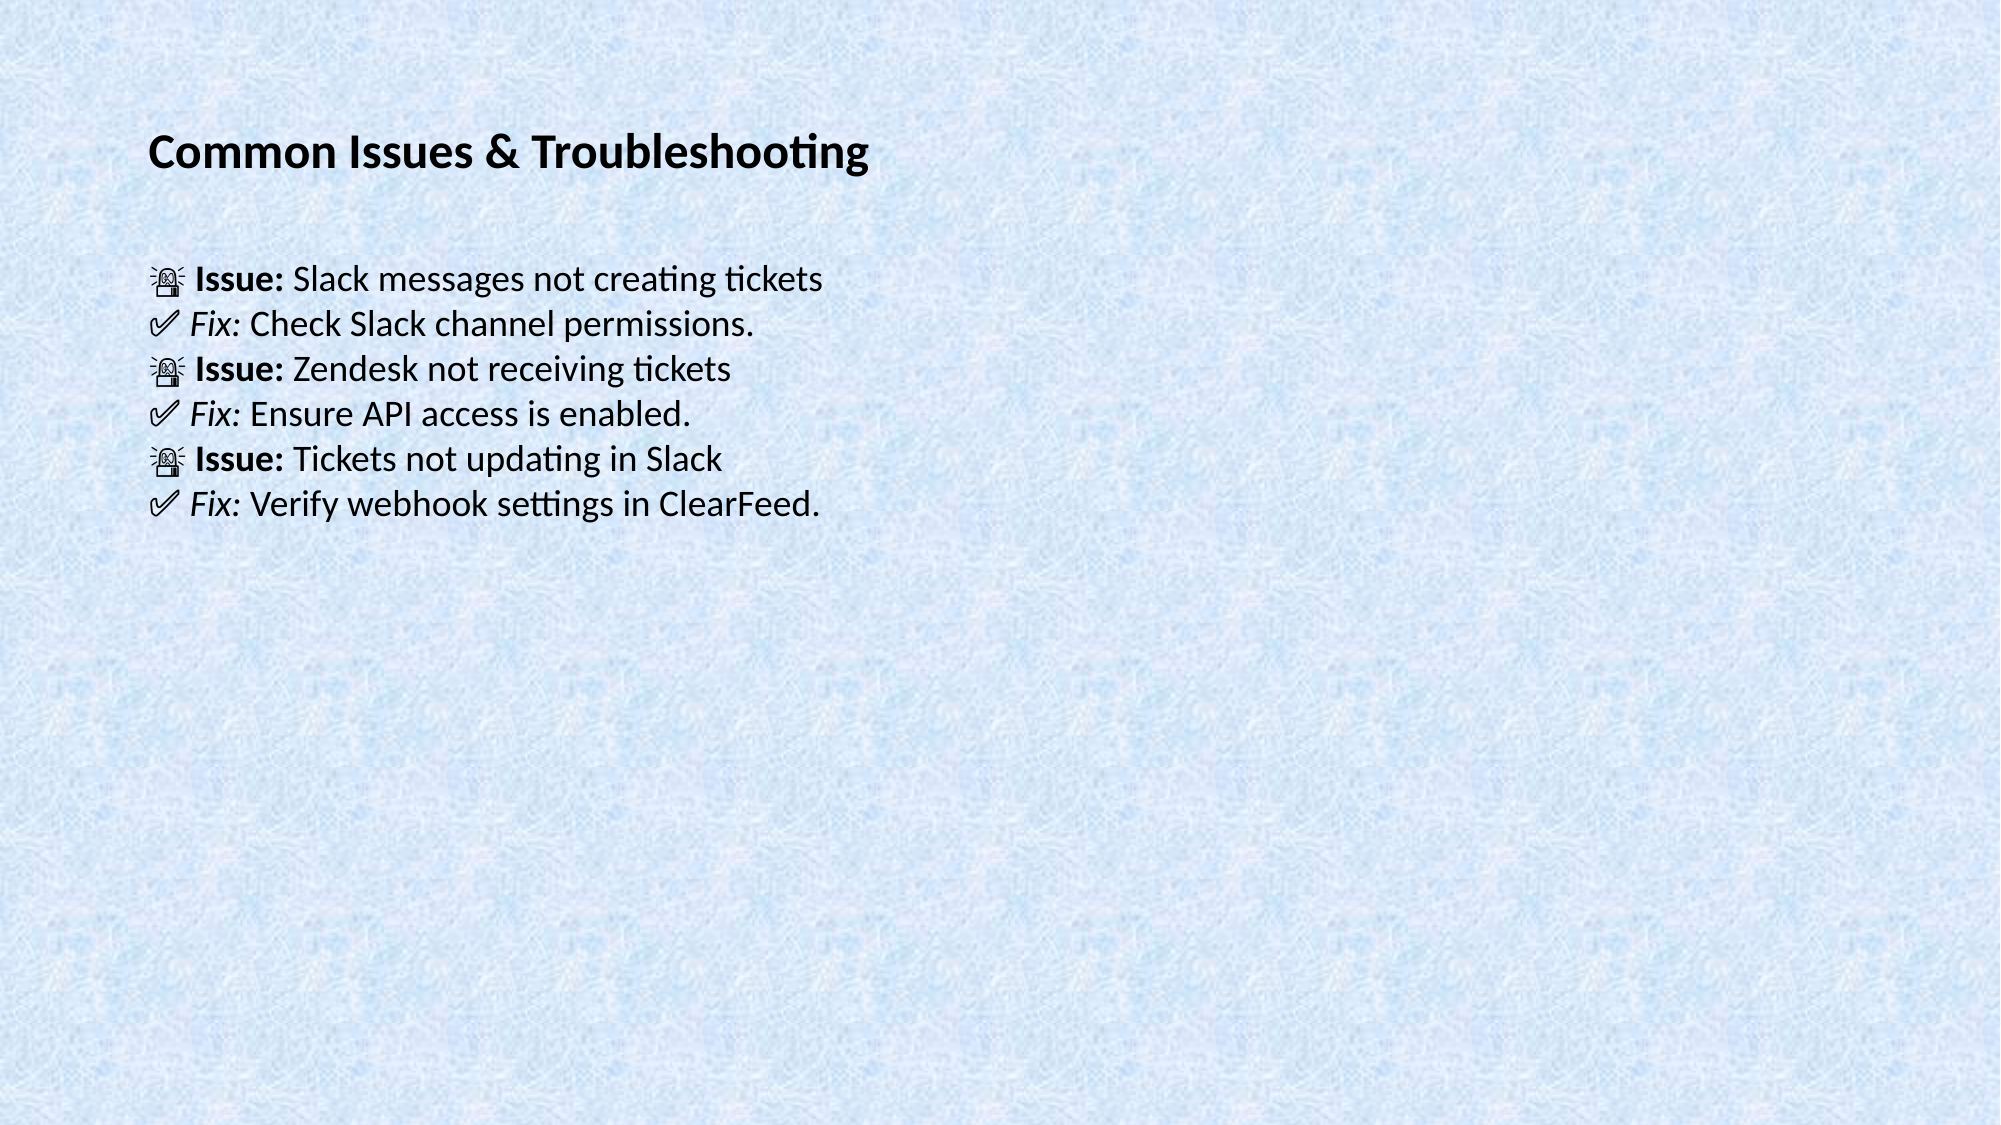

Common Issues & Troubleshooting
🚨 Issue: Slack messages not creating tickets
✅ Fix: Check Slack channel permissions.
🚨 Issue: Zendesk not receiving tickets
✅ Fix: Ensure API access is enabled.
🚨 Issue: Tickets not updating in Slack
✅ Fix: Verify webhook settings in ClearFeed.